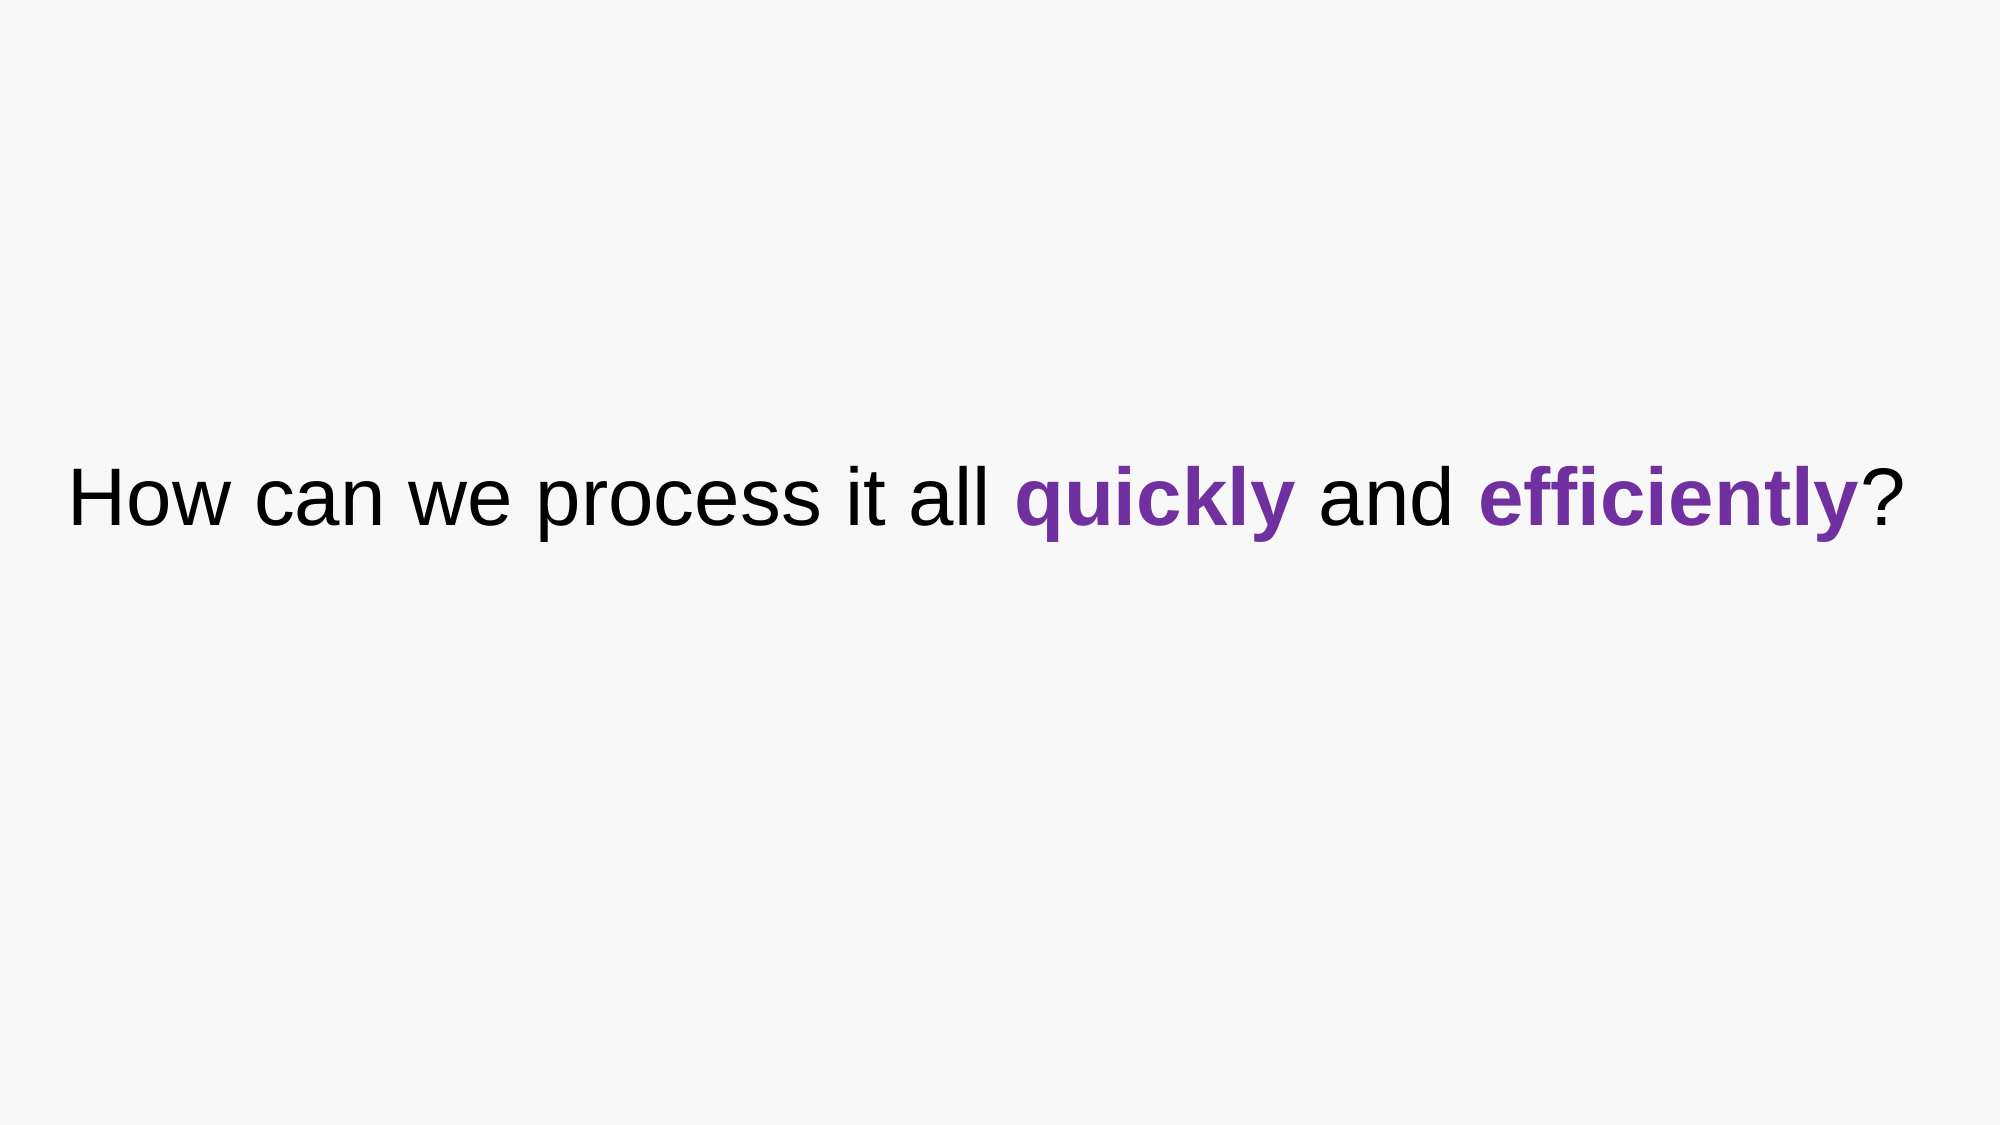

# How can we process it all quickly and efficiently?